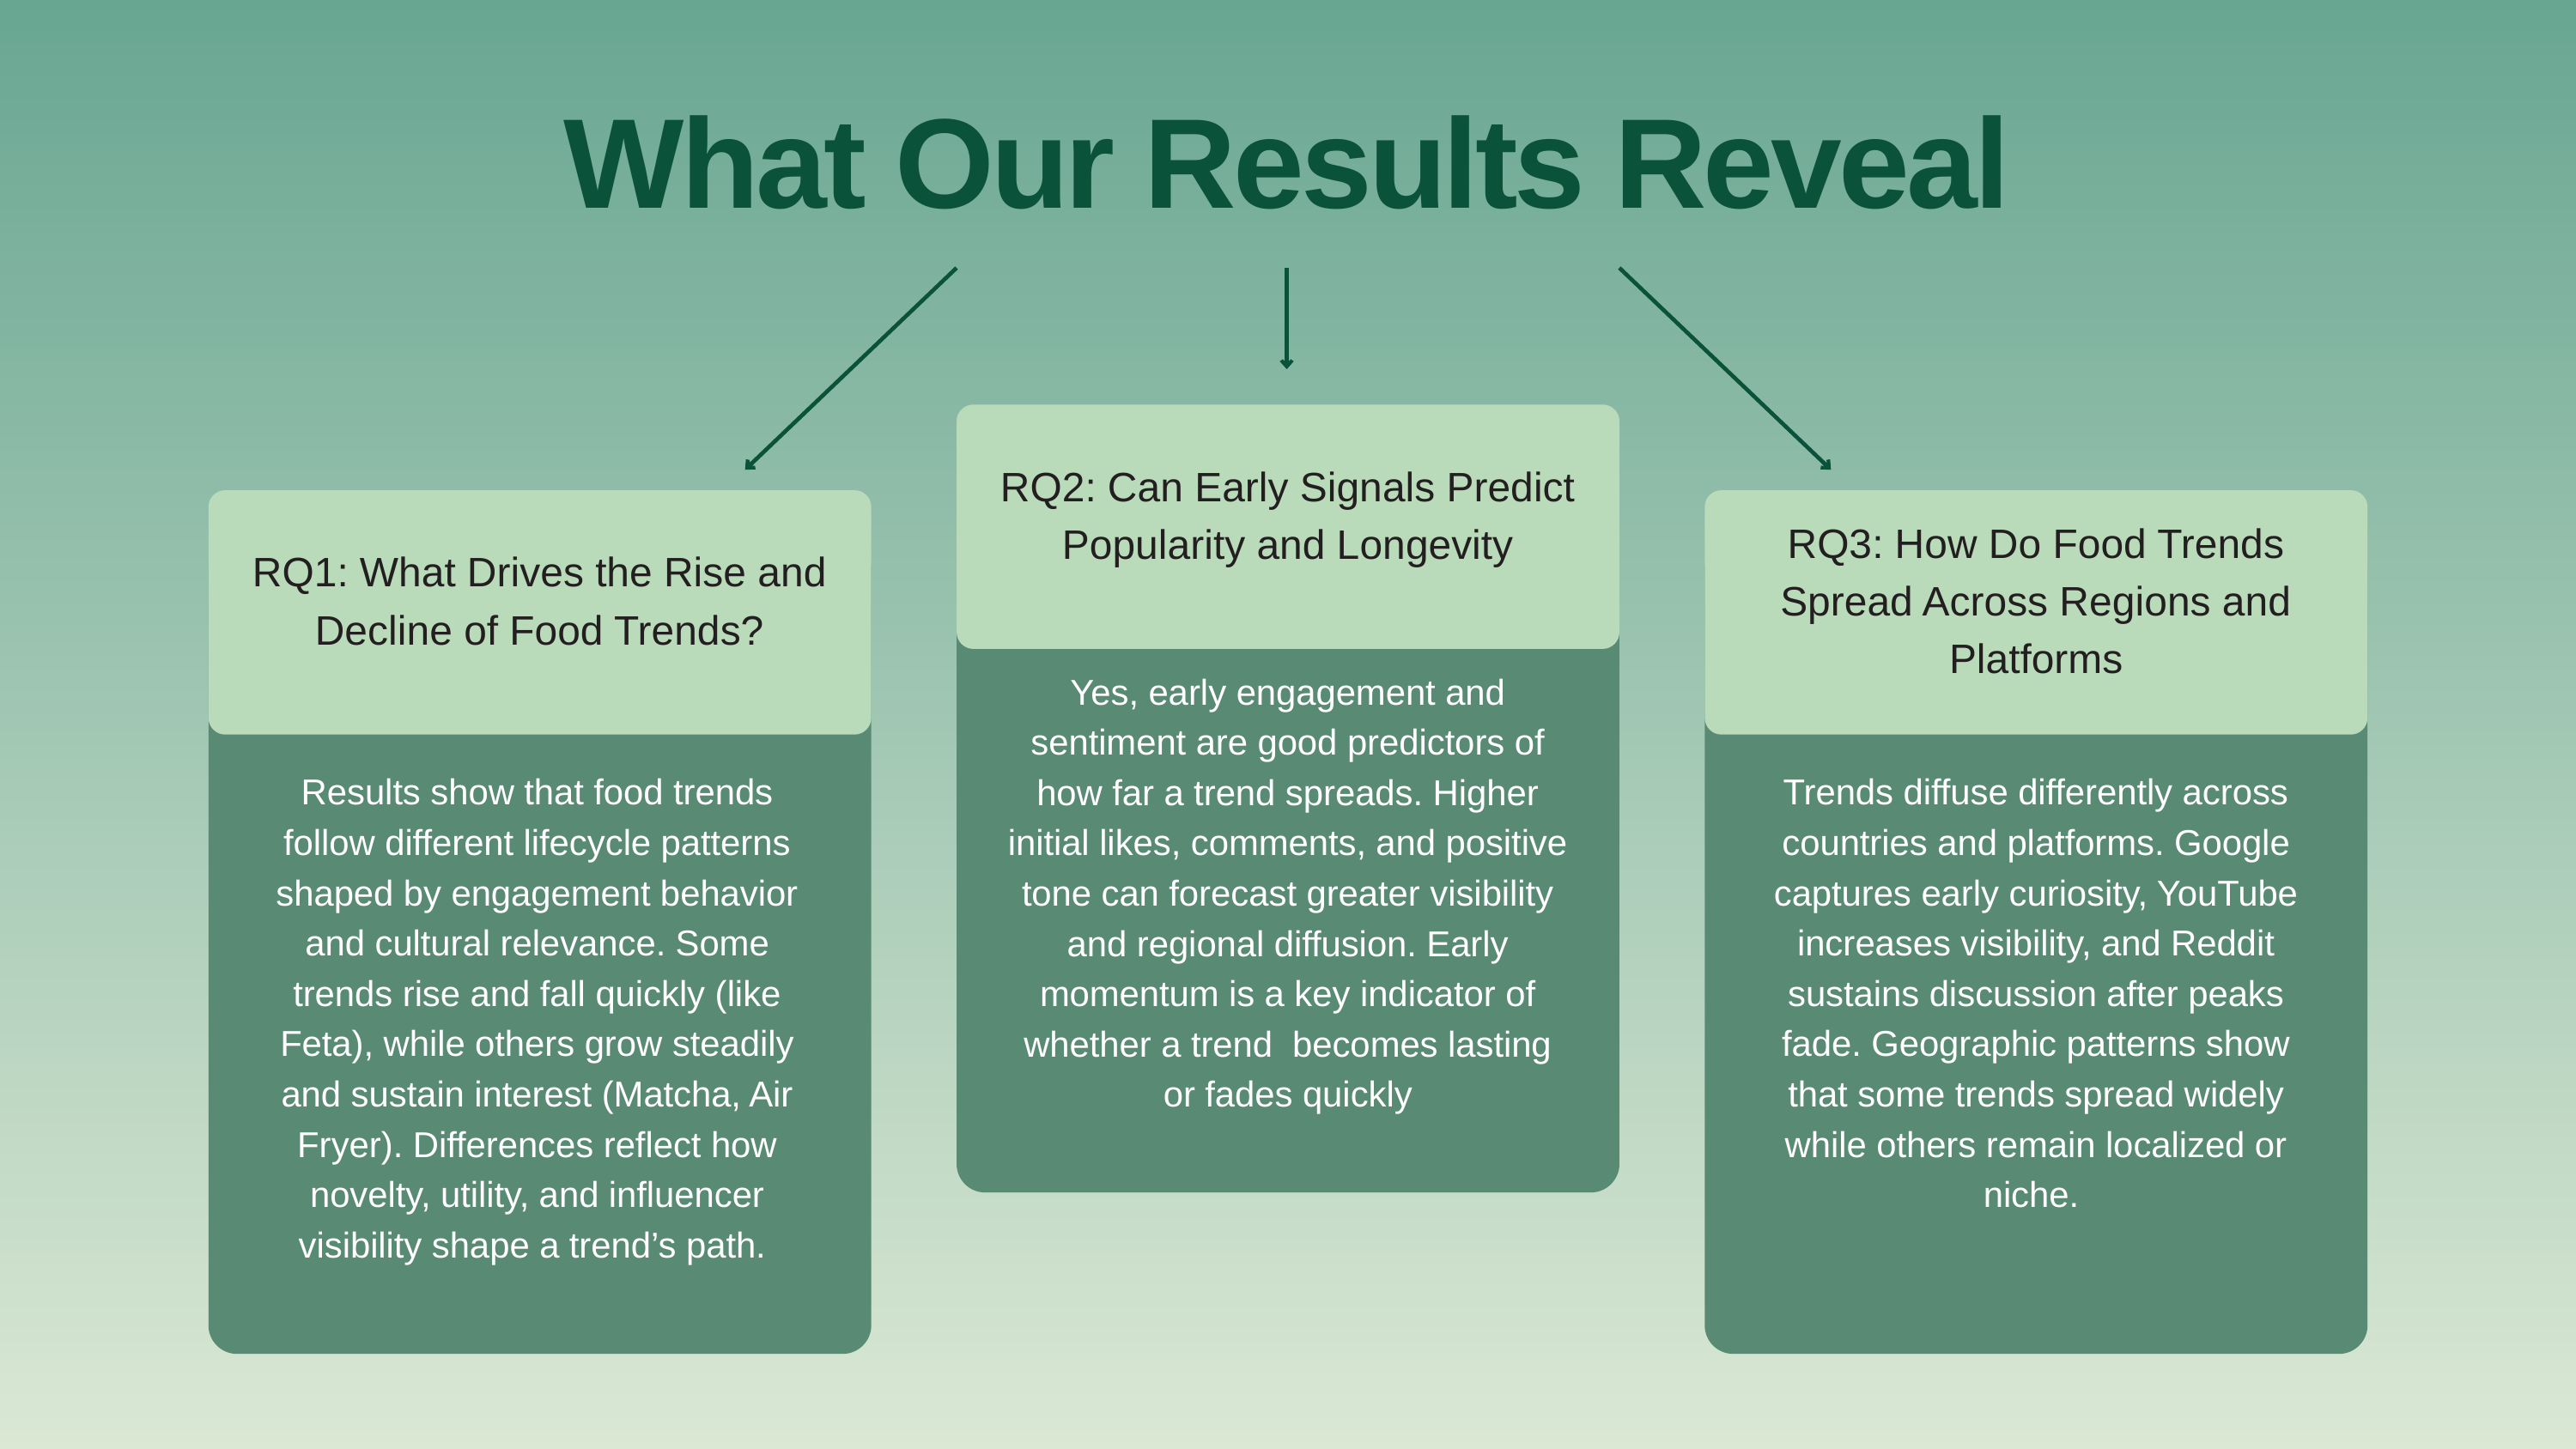

What Our Results Reveal

RQ2: Can Early Signals Predict Popularity and Longevity

RQ1: What Drives the Rise and Decline of Food Trends?

RQ3: How Do Food Trends Spread Across Regions and Platforms
Resultado Principal

Yes, early engagement and sentiment are good predictors of how far a trend spreads. Higher initial likes, comments, and positive tone can forecast greater visibility and regional diffusion. Early momentum is a key indicator of whether a trend  becomes lasting or fades quickly
Results show that food trends follow different lifecycle patterns shaped by engagement behavior and cultural relevance. Some trends rise and fall quickly (like Feta), while others grow steadily and sustain interest (Matcha, Air Fryer). Differences reflect how novelty, utility, and influencer visibility shape a trend’s path.
Trends diffuse differently across countries and platforms. Google captures early curiosity, YouTube increases visibility, and Reddit sustains discussion after peaks fade. Geographic patterns show that some trends spread widely while others remain localized or niche.